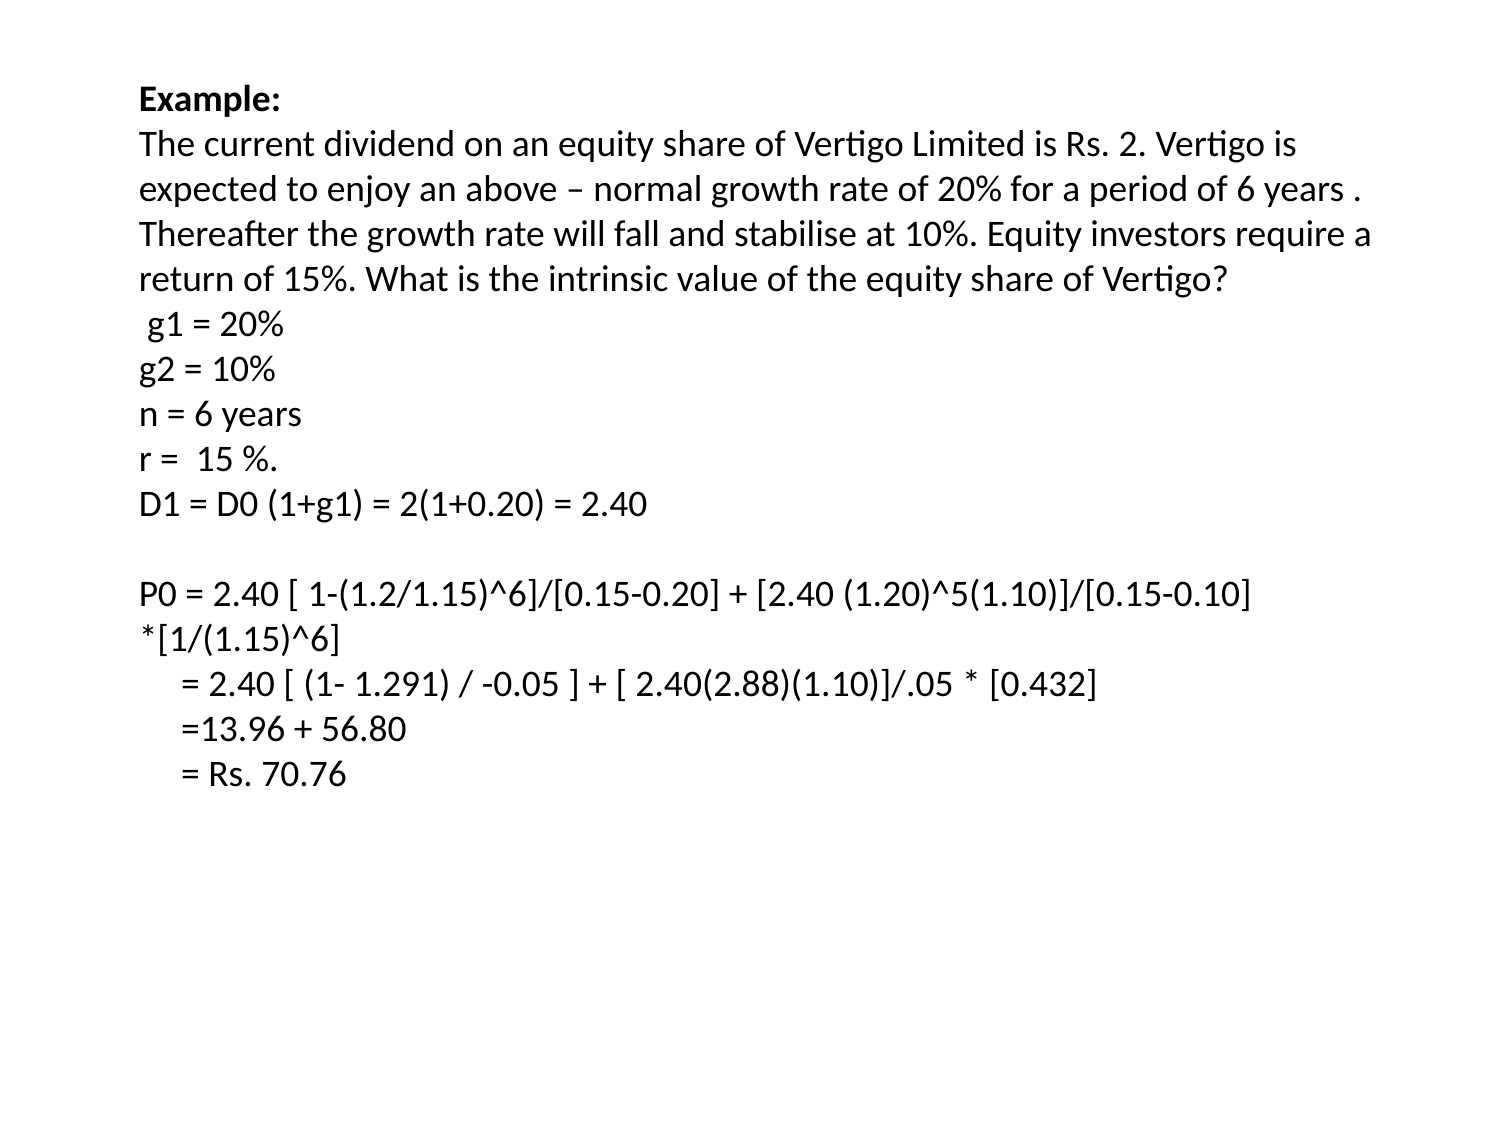

Example:
The current dividend on an equity share of Vertigo Limited is Rs. 2. Vertigo is expected to enjoy an above – normal growth rate of 20% for a period of 6 years . Thereafter the growth rate will fall and stabilise at 10%. Equity investors require a return of 15%. What is the intrinsic value of the equity share of Vertigo?
 g1 = 20%
g2 = 10%
n = 6 years
r =  15 %.
D1 = D0 (1+g1) = 2(1+0.20) = 2.40

P0 = 2.40 [ 1-(1.2/1.15)^6]/[0.15-0.20] + [2.40 (1.20)^5(1.10)]/[0.15-0.10] *[1/(1.15)^6]
     = 2.40 [ (1- 1.291) / -0.05 ] + [ 2.40(2.88)(1.10)]/.05 * [0.432]
     =13.96 + 56.80
     = Rs. 70.76